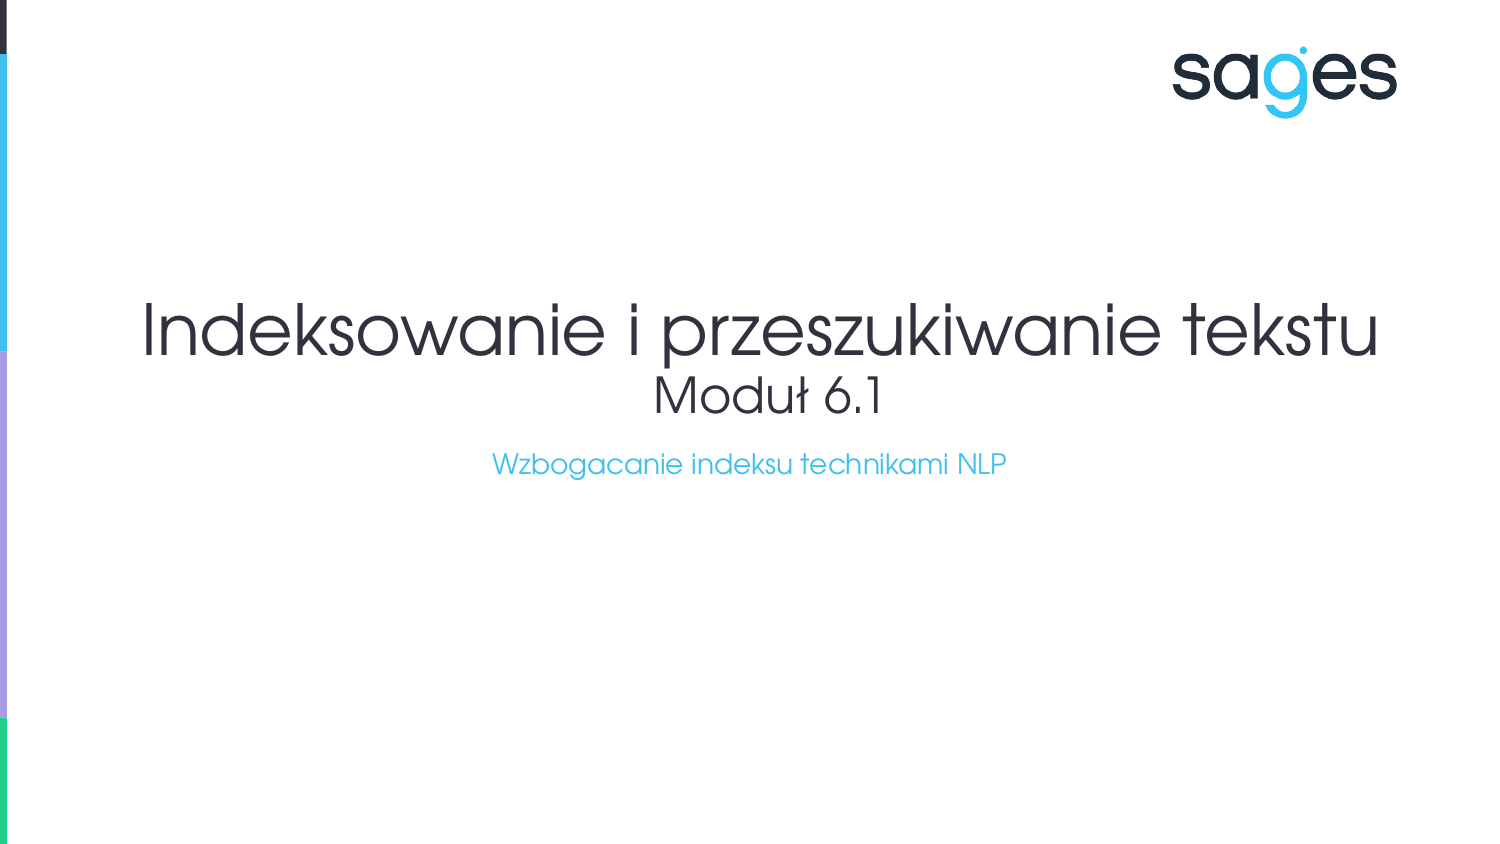

# Indeksowanie i przeszukiwanie tekstu Moduł 6.1
Wzbogacanie indeksu technikami NLP